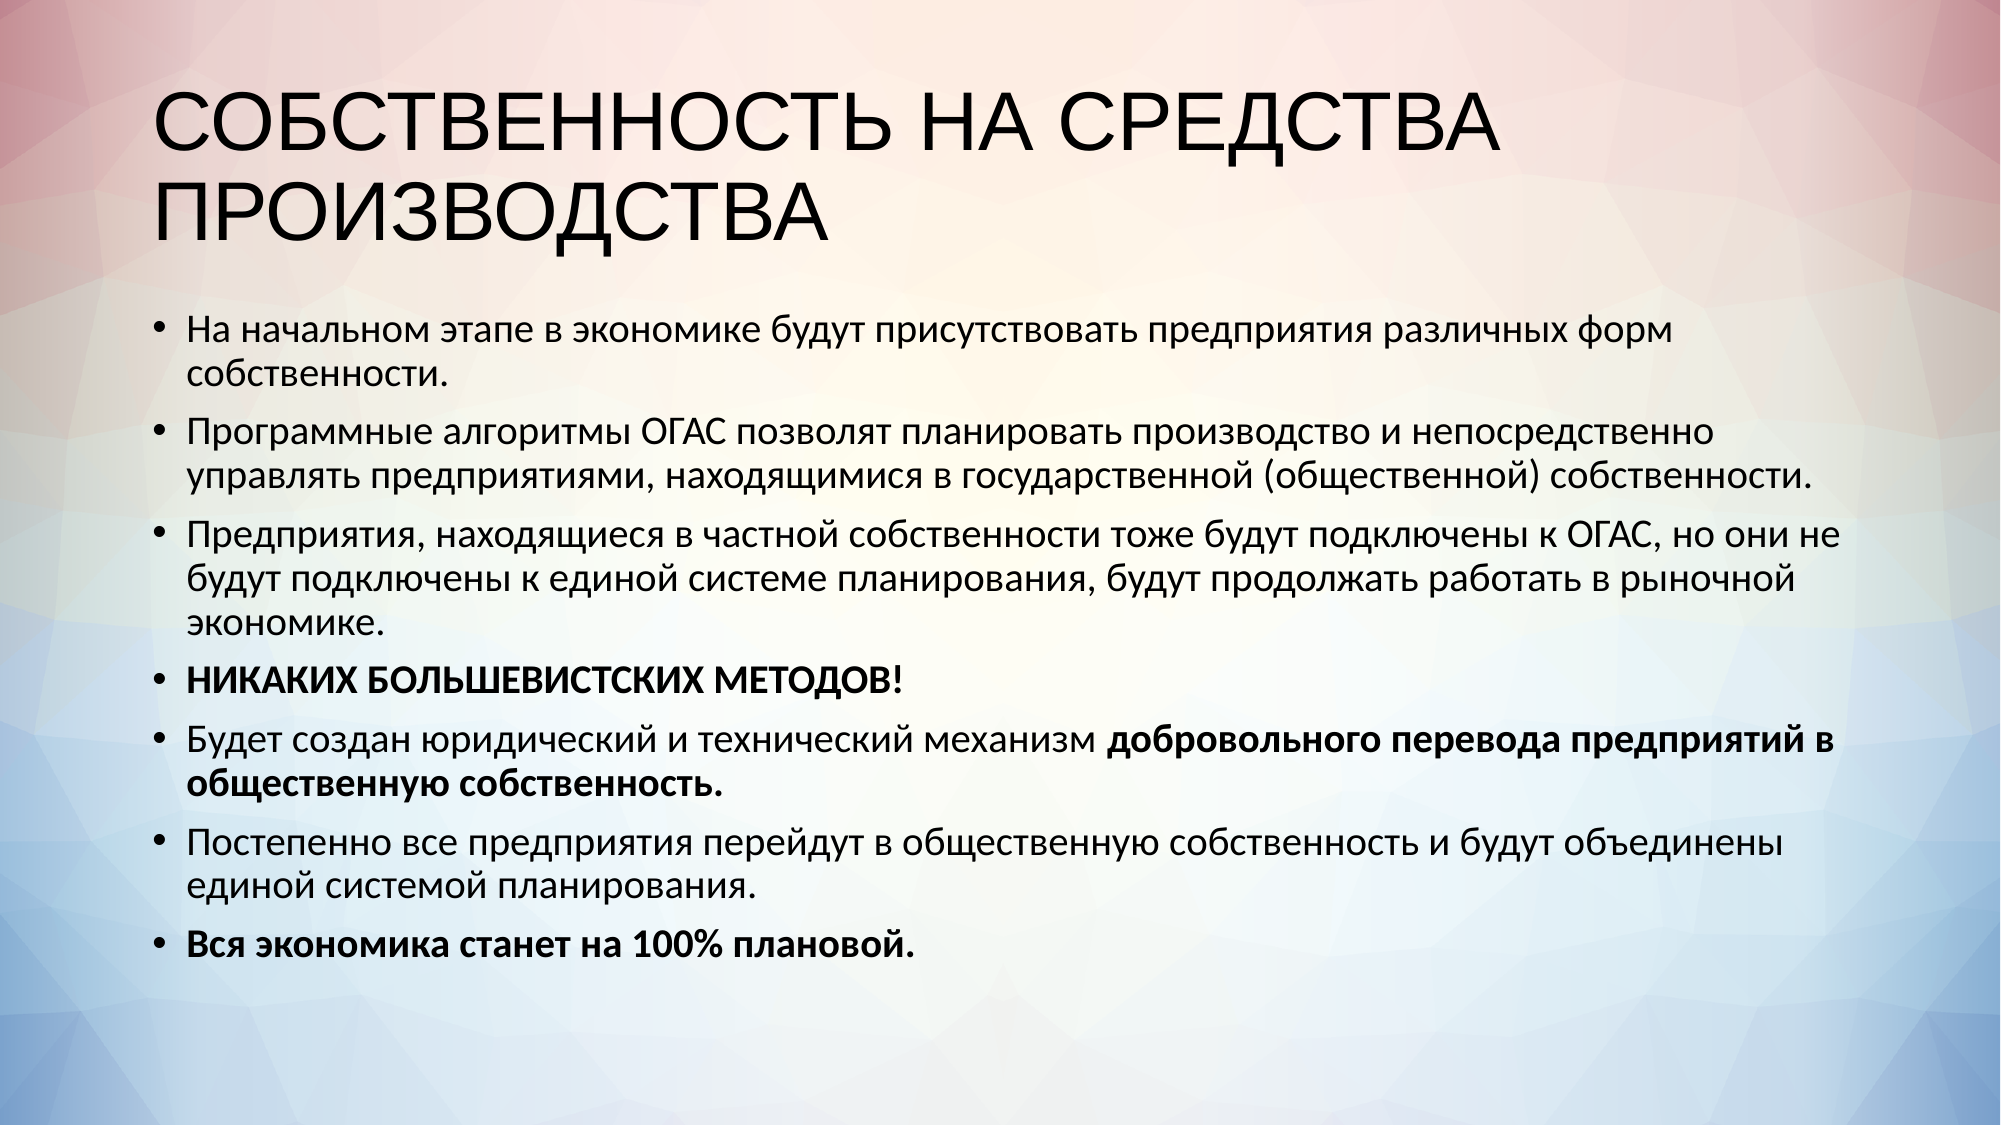

# СОБСТВЕННОСТЬ НА СРЕДСТВА ПРОИЗВОДСТВА
На начальном этапе в экономике будут присутствовать предприятия различных форм собственности.
Программные алгоритмы ОГАС позволят планировать производство и непосредственно управлять предприятиями, находящимися в государственной (общественной) собственности.
Предприятия, находящиеся в частной собственности тоже будут подключены к ОГАС, но они не будут подключены к единой системе планирования, будут продолжать работать в рыночной экономике.
НИКАКИХ БОЛЬШЕВИСТСКИХ МЕТОДОВ!
Будет создан юридический и технический механизм добровольного перевода предприятий в общественную собственность.
Постепенно все предприятия перейдут в общественную собственность и будут объединены единой системой планирования.
Вся экономика станет на 100% плановой.